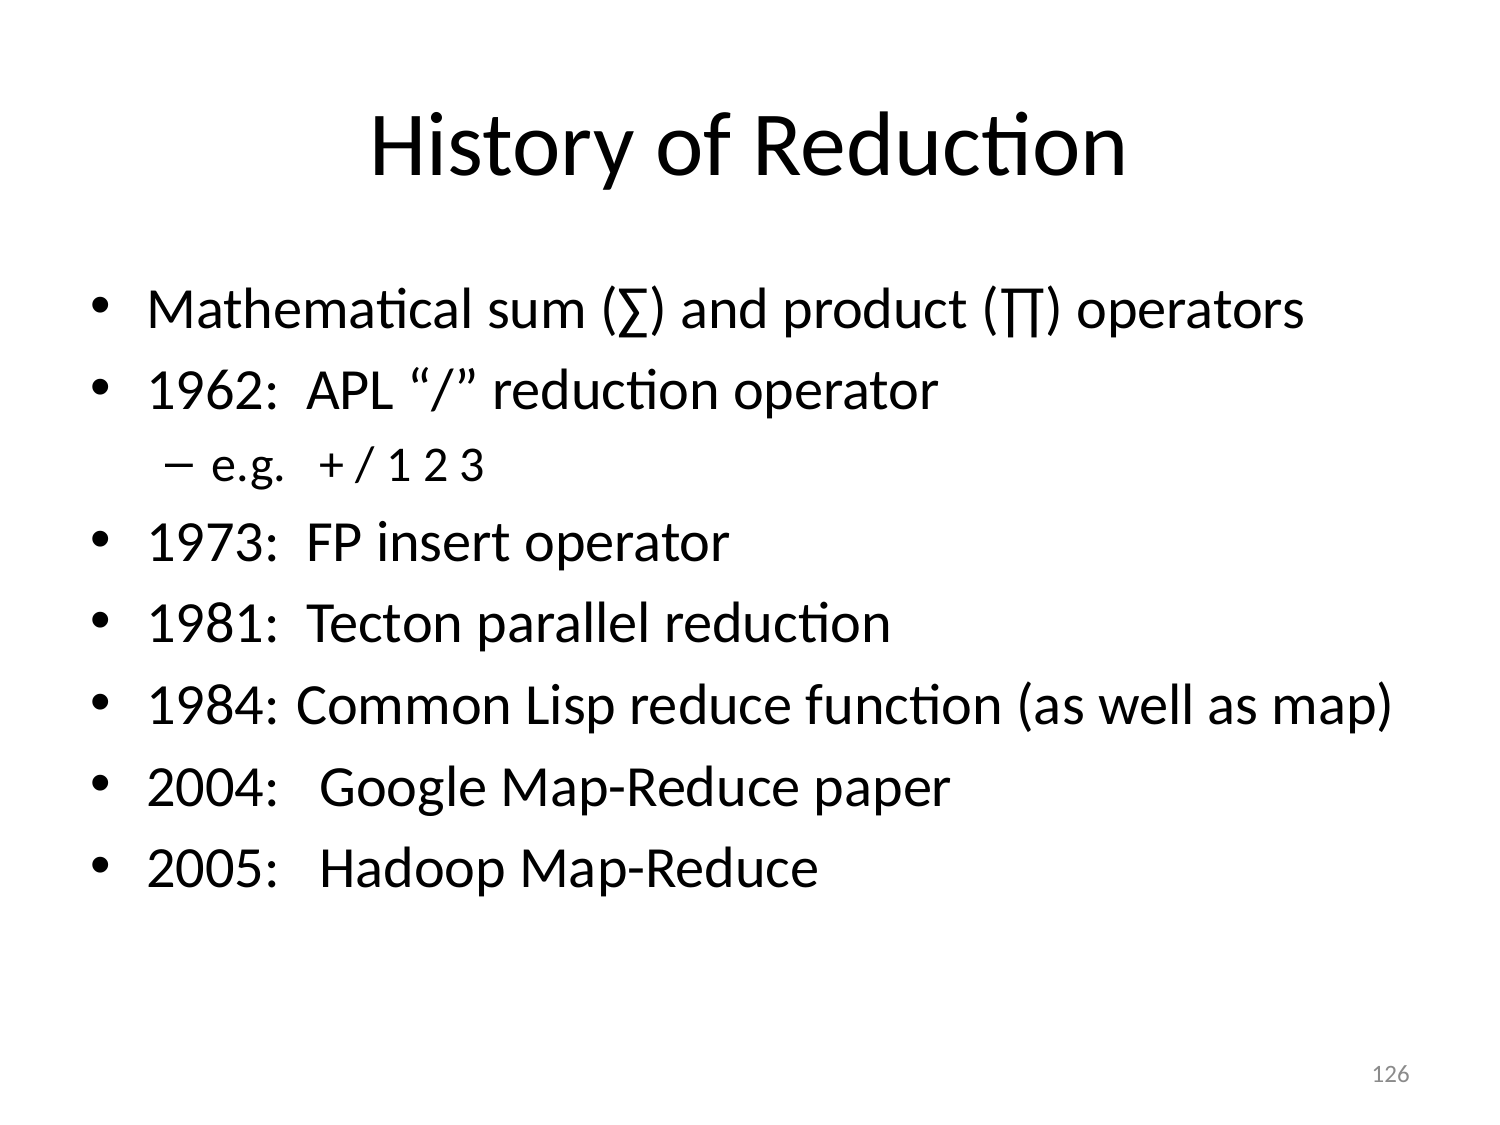

# History of Reduction
Mathematical sum (∑) and product (∏) operators
1962:  APL “/” reduction operator
e.g.   + / 1 2 3
1973:  FP insert operator
1981:  Tecton parallel reduction
1984:	Common Lisp reduce function (as well as map)
2004:   Google Map-Reduce paper
2005:   Hadoop Map-Reduce
126